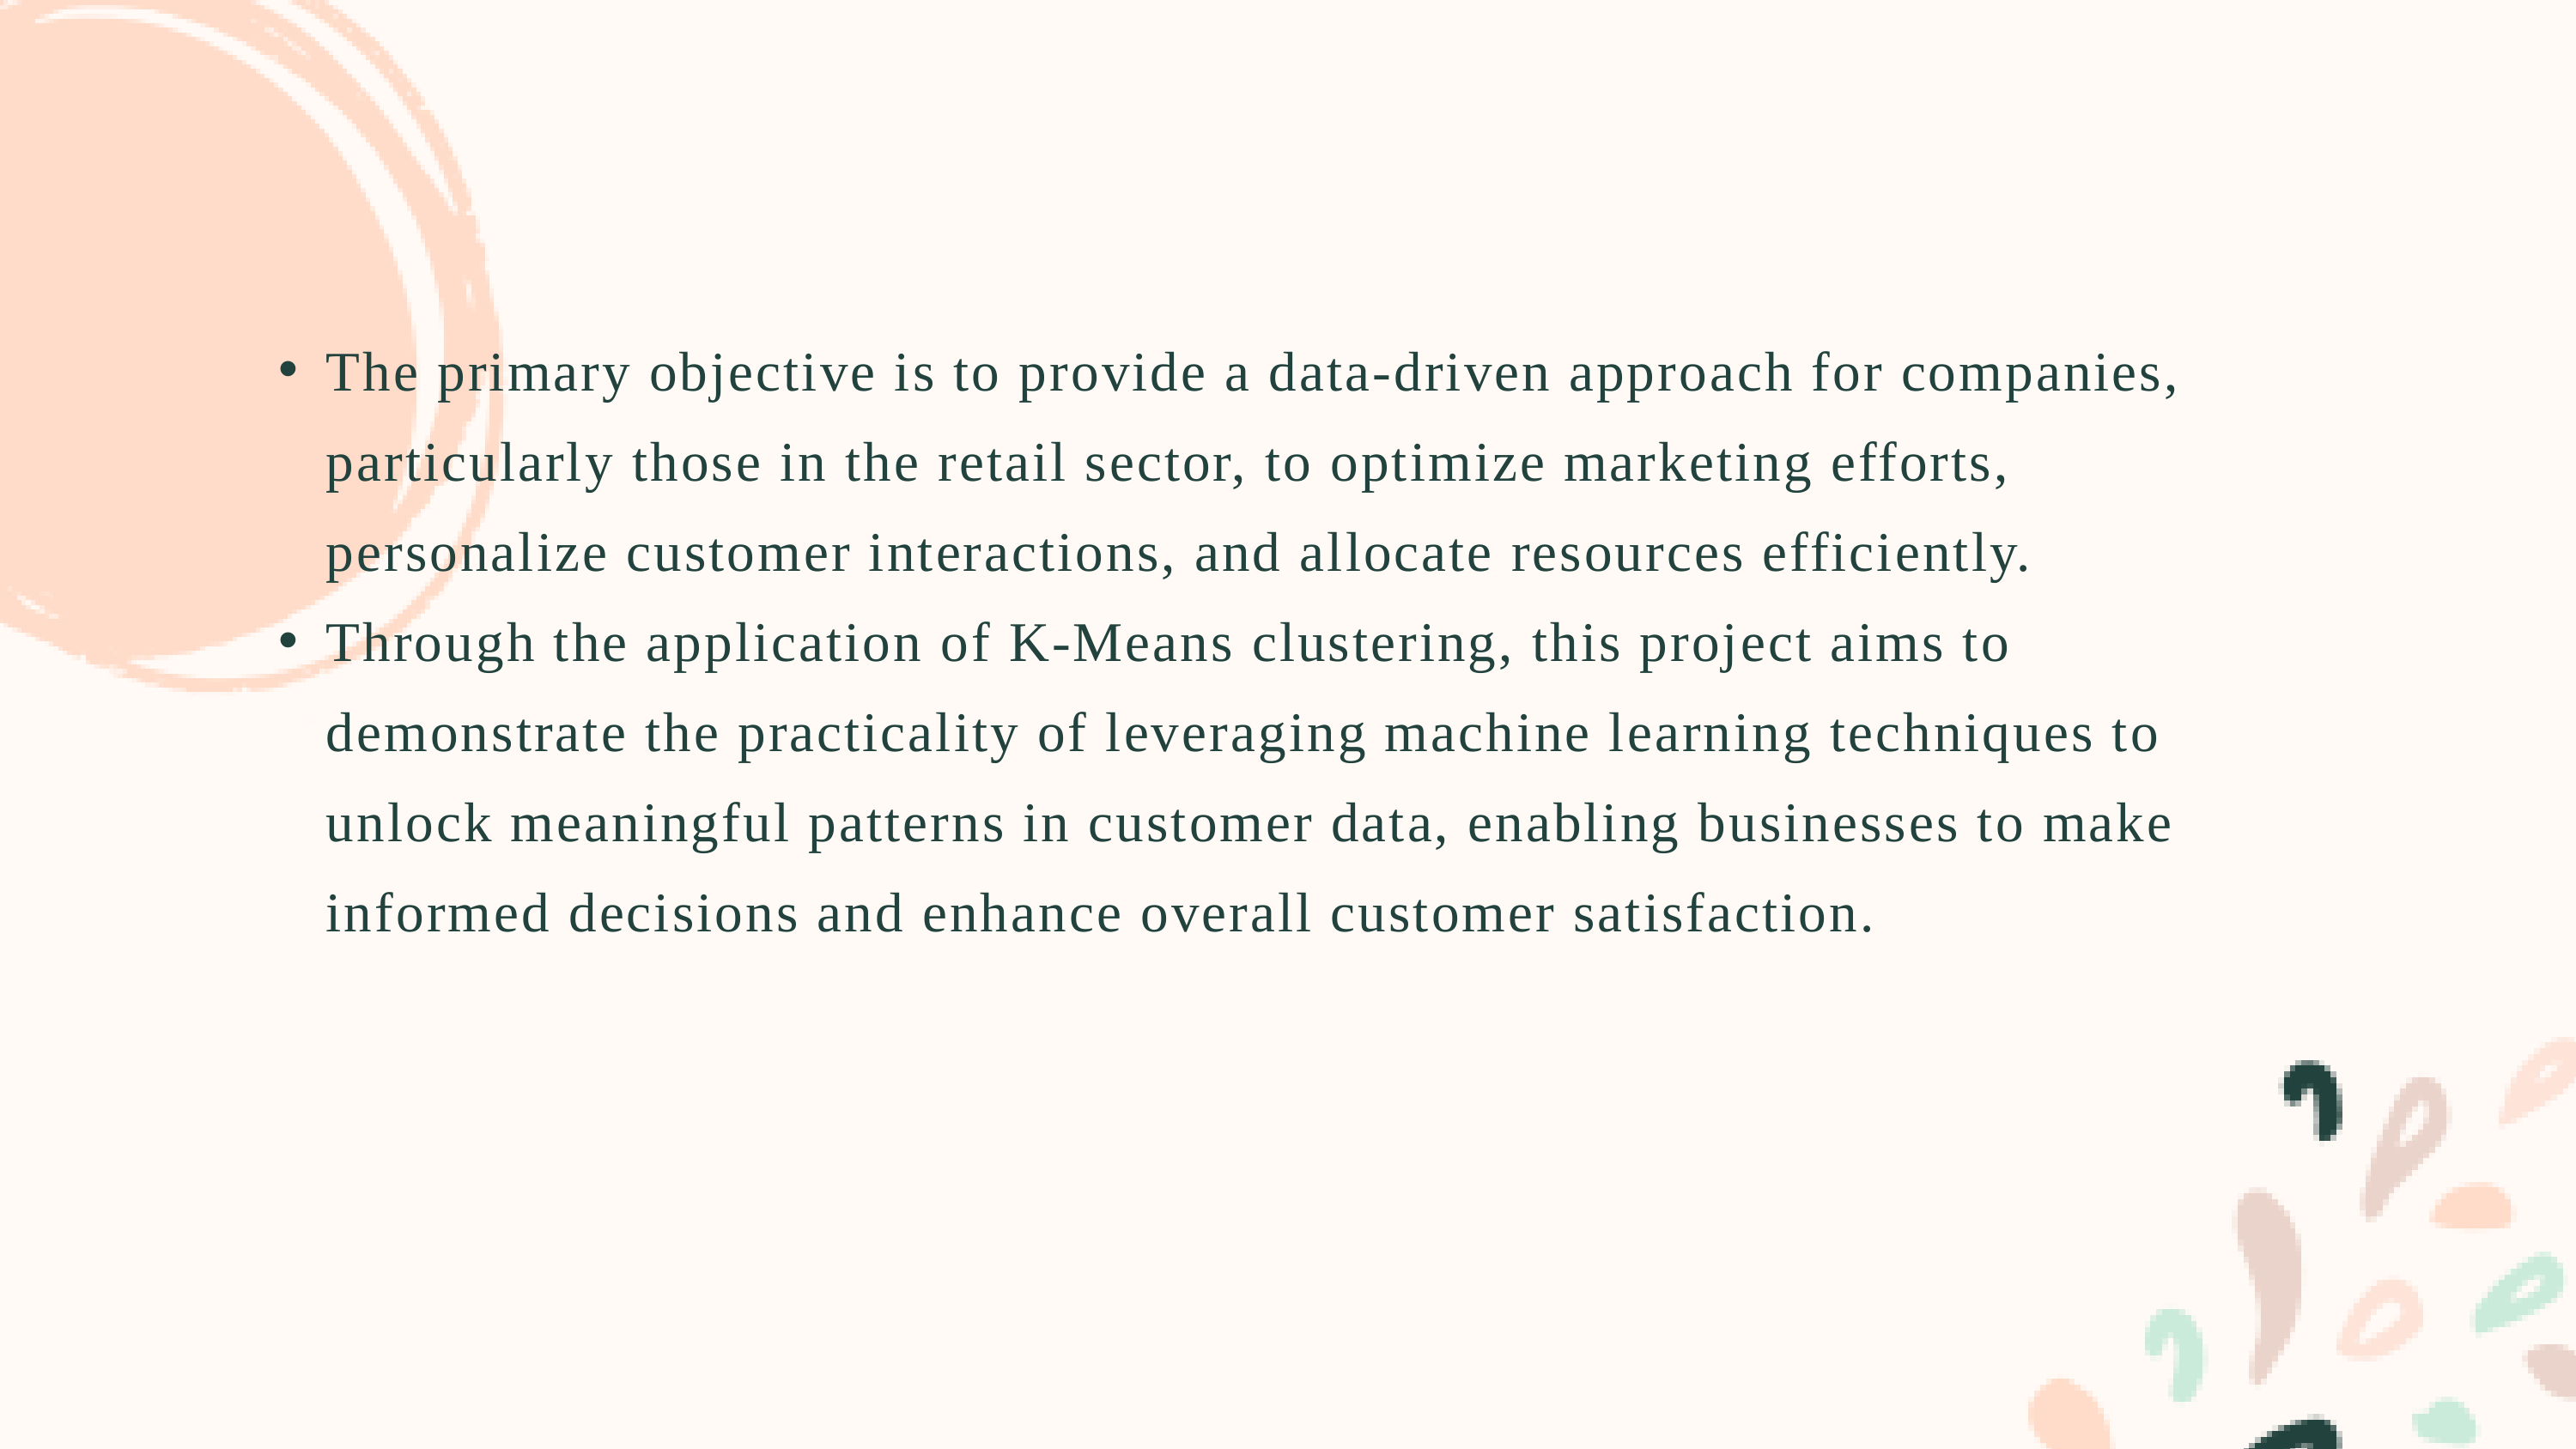

The primary objective is to provide a data-driven approach for companies, particularly those in the retail sector, to optimize marketing efforts, personalize customer interactions, and allocate resources efficiently.
Through the application of K-Means clustering, this project aims to demonstrate the practicality of leveraging machine learning techniques to unlock meaningful patterns in customer data, enabling businesses to make informed decisions and enhance overall customer satisfaction.